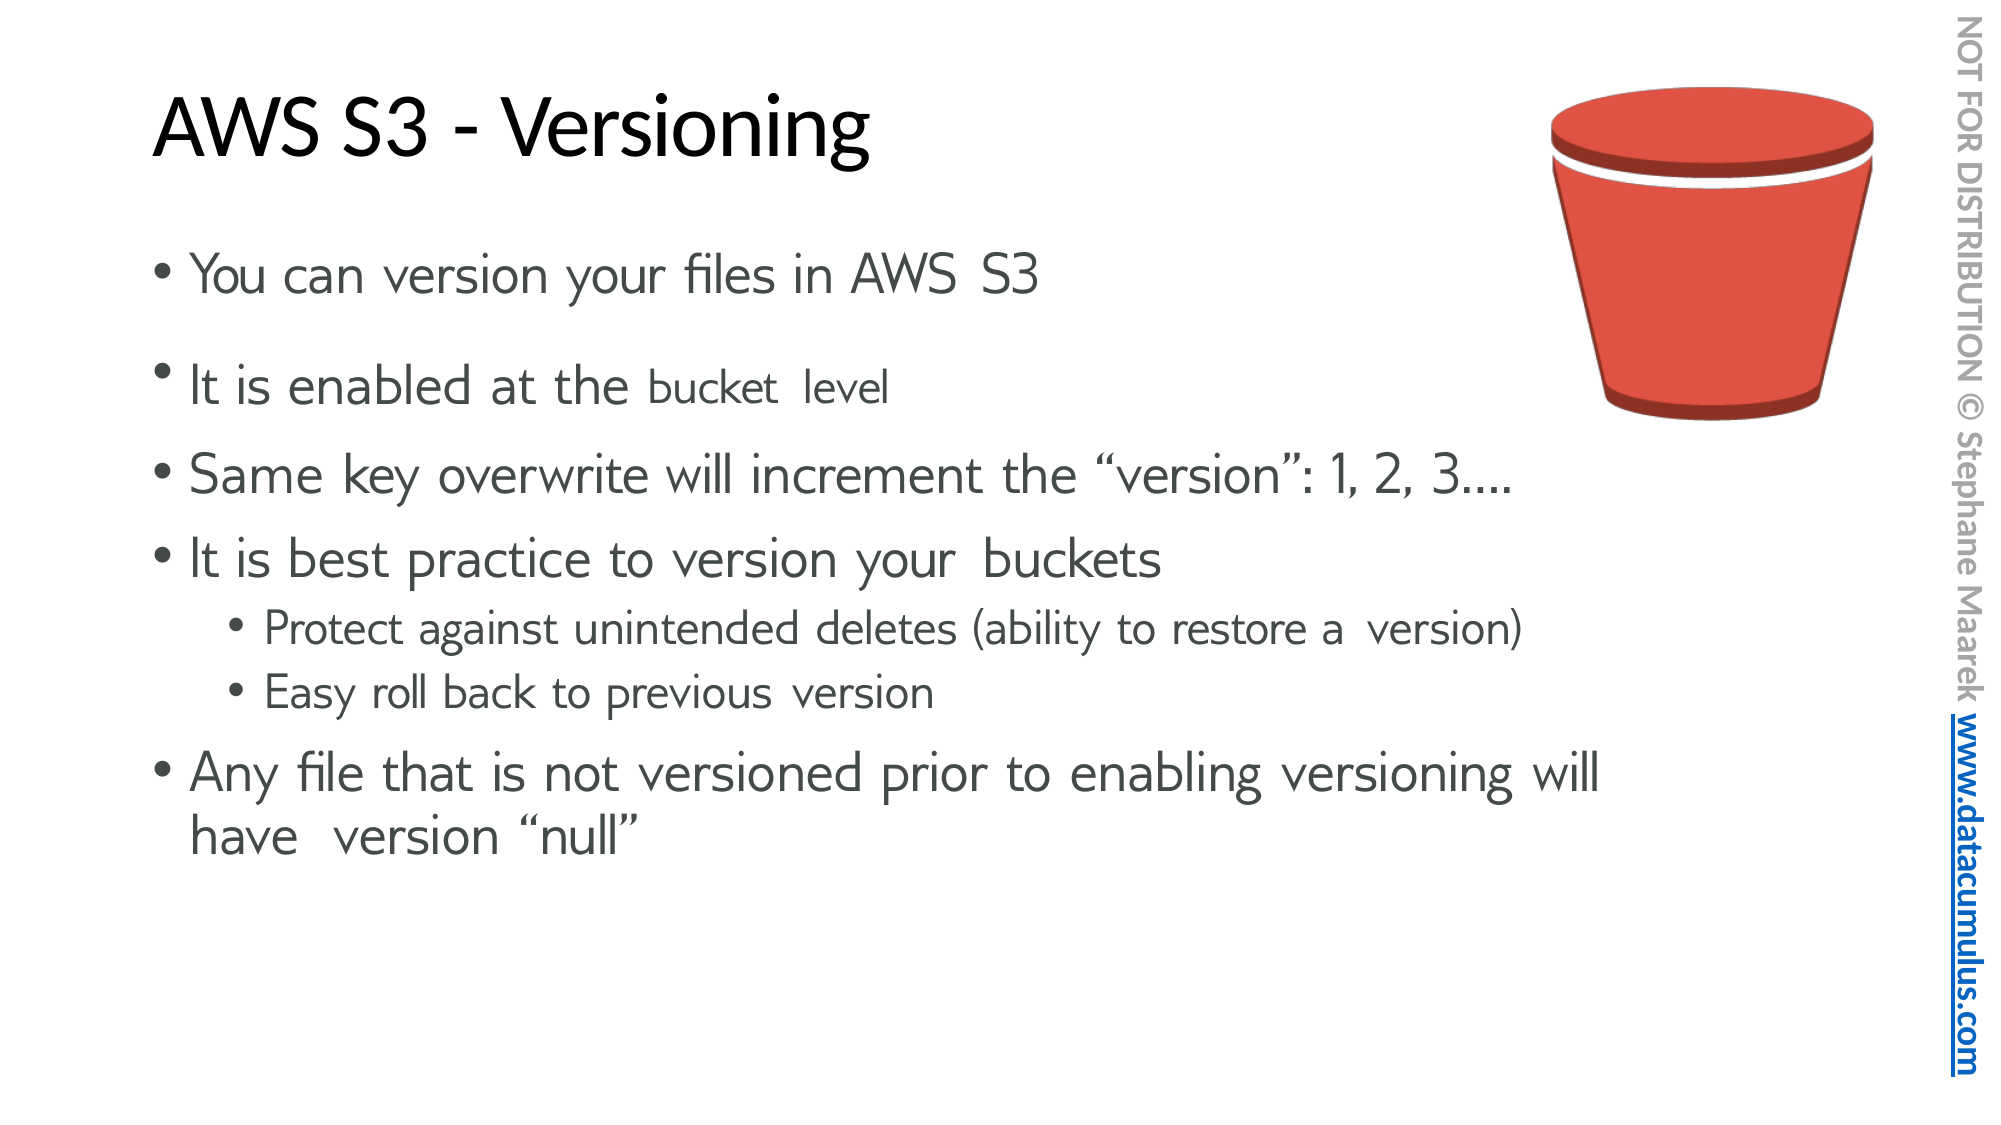

NOT FOR DISTRIBUTION © Stephane Maarek www.datacumulus.com
# AWS S3 - Versioning

You can version your files in AWS S3
It is enabled at the bucket level
Same key overwrite will increment the “version”: 1, 2, 3….
It is best practice to version your buckets
Protect against unintended deletes (ability to restore a version)
Easy roll back to previous version
Any file that is not versioned prior to enabling versioning will have  version “null”
© Stephane Maarek